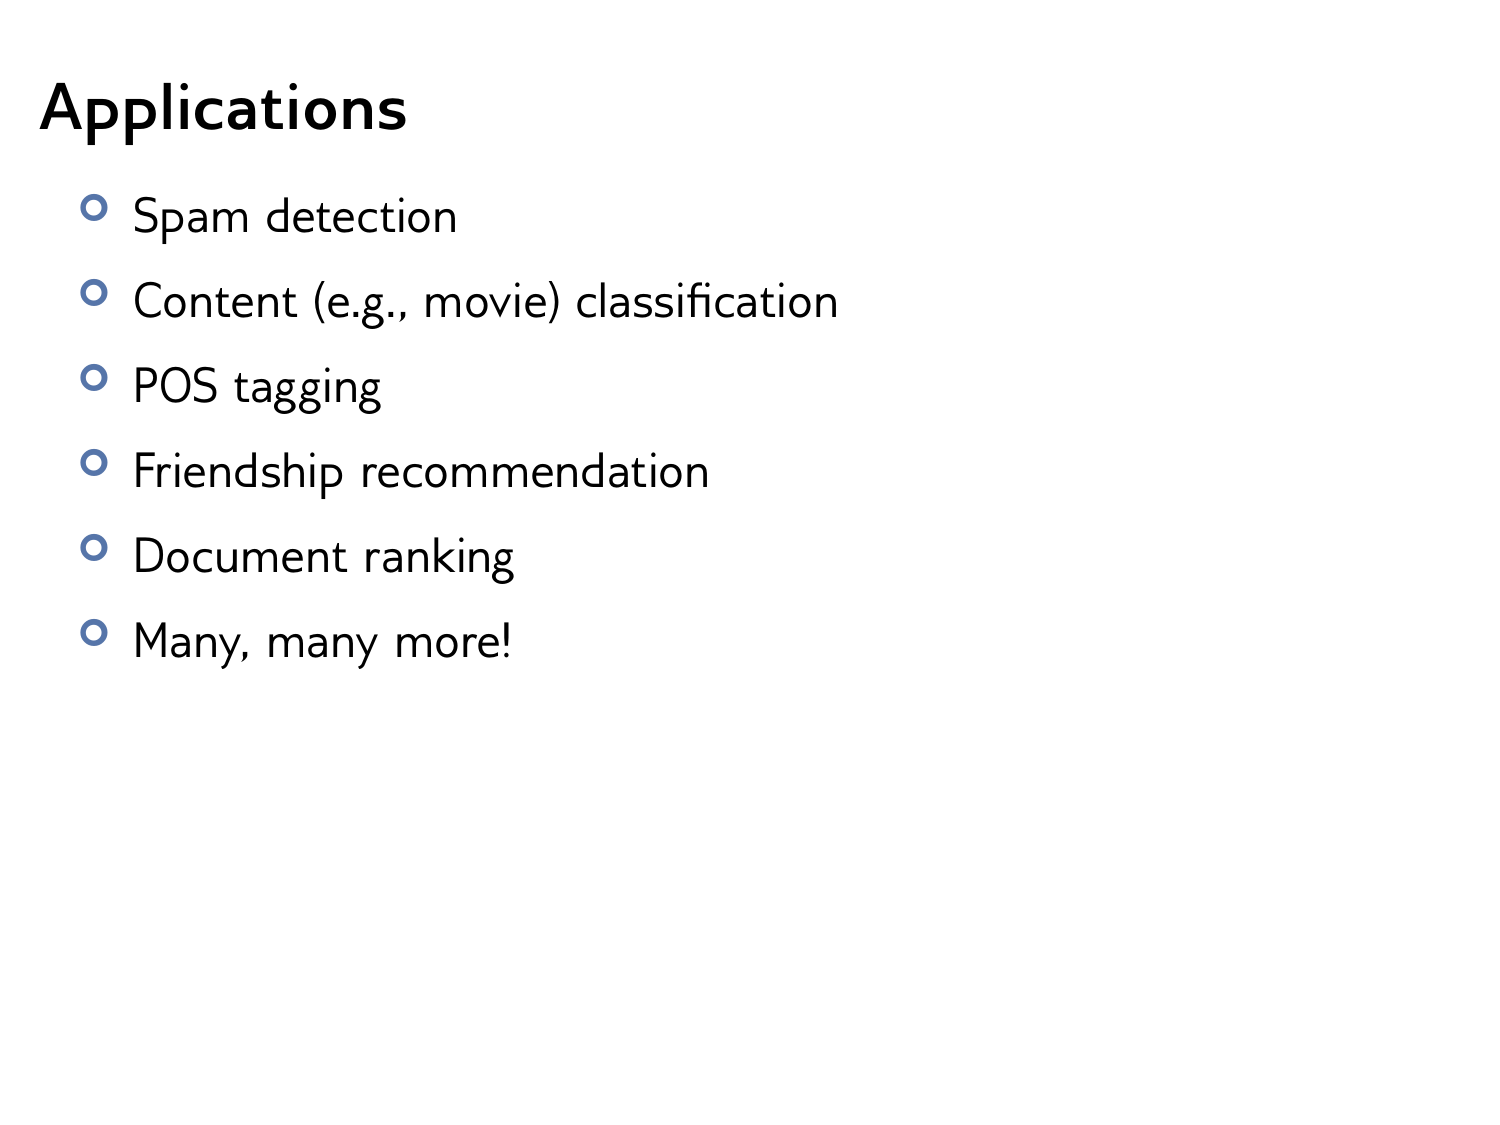

# Applications
Spam detection
Content (e.g., movie) classification
POS tagging
Friendship recommendation
Document ranking
Many, many more!